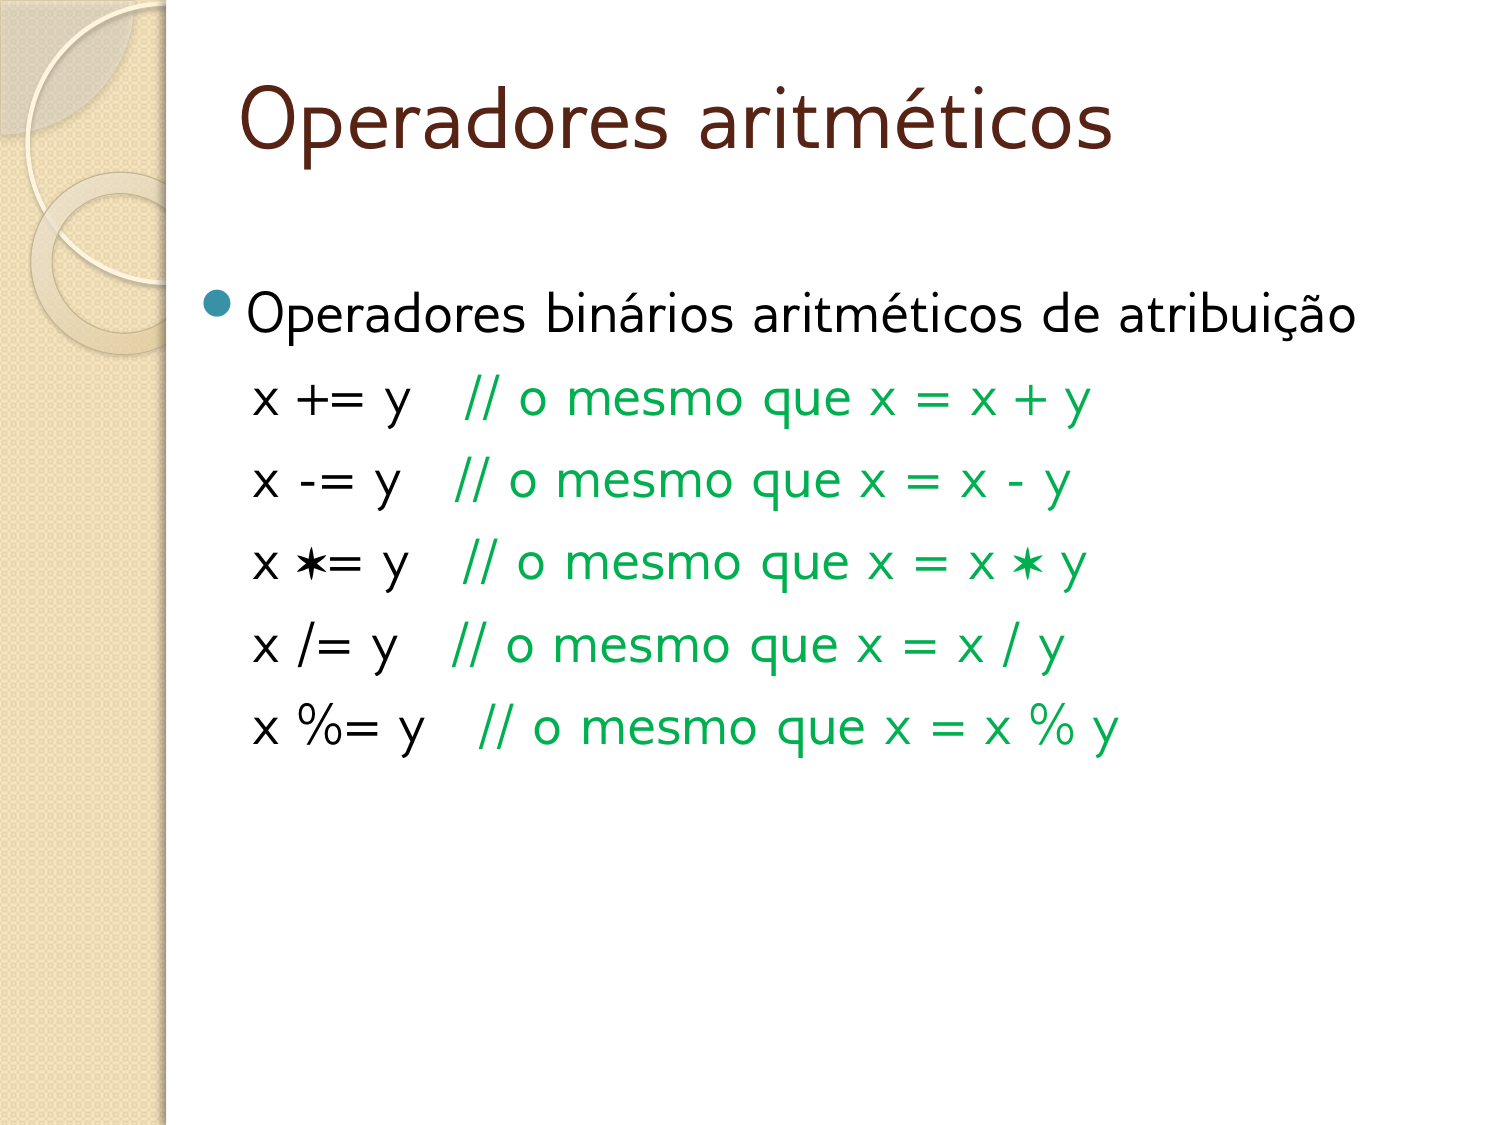

# Operadores aritméticos
Operadores binários aritméticos de atribuição
x += y   // o mesmo que x = x + y
x -= y   // o mesmo que x = x - y
x ∗= y   // o mesmo que x = x ∗ y
x /= y   // o mesmo que x = x / y
x %= y   // o mesmo que x = x % y